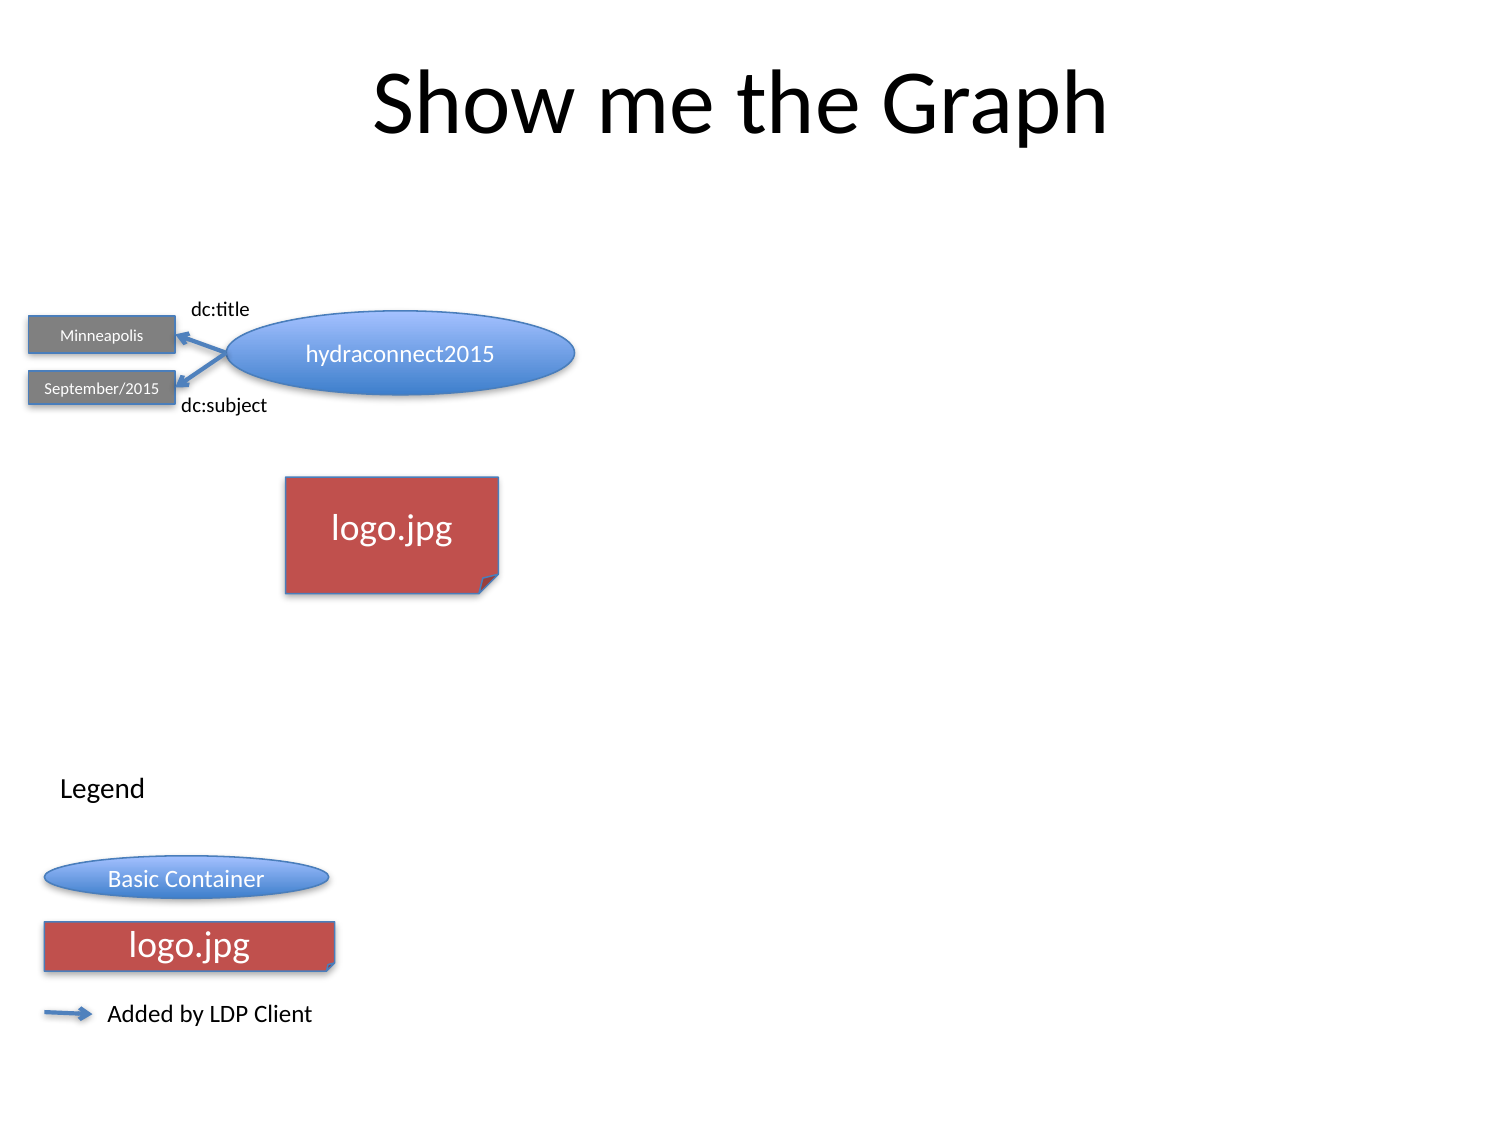

# Show me the Graph
dc:title
hydraconnect2015
Minneapolis
September/2015
dc:subject
logo.jpg
Legend
Basic Container
logo.jpg
Added by LDP Client